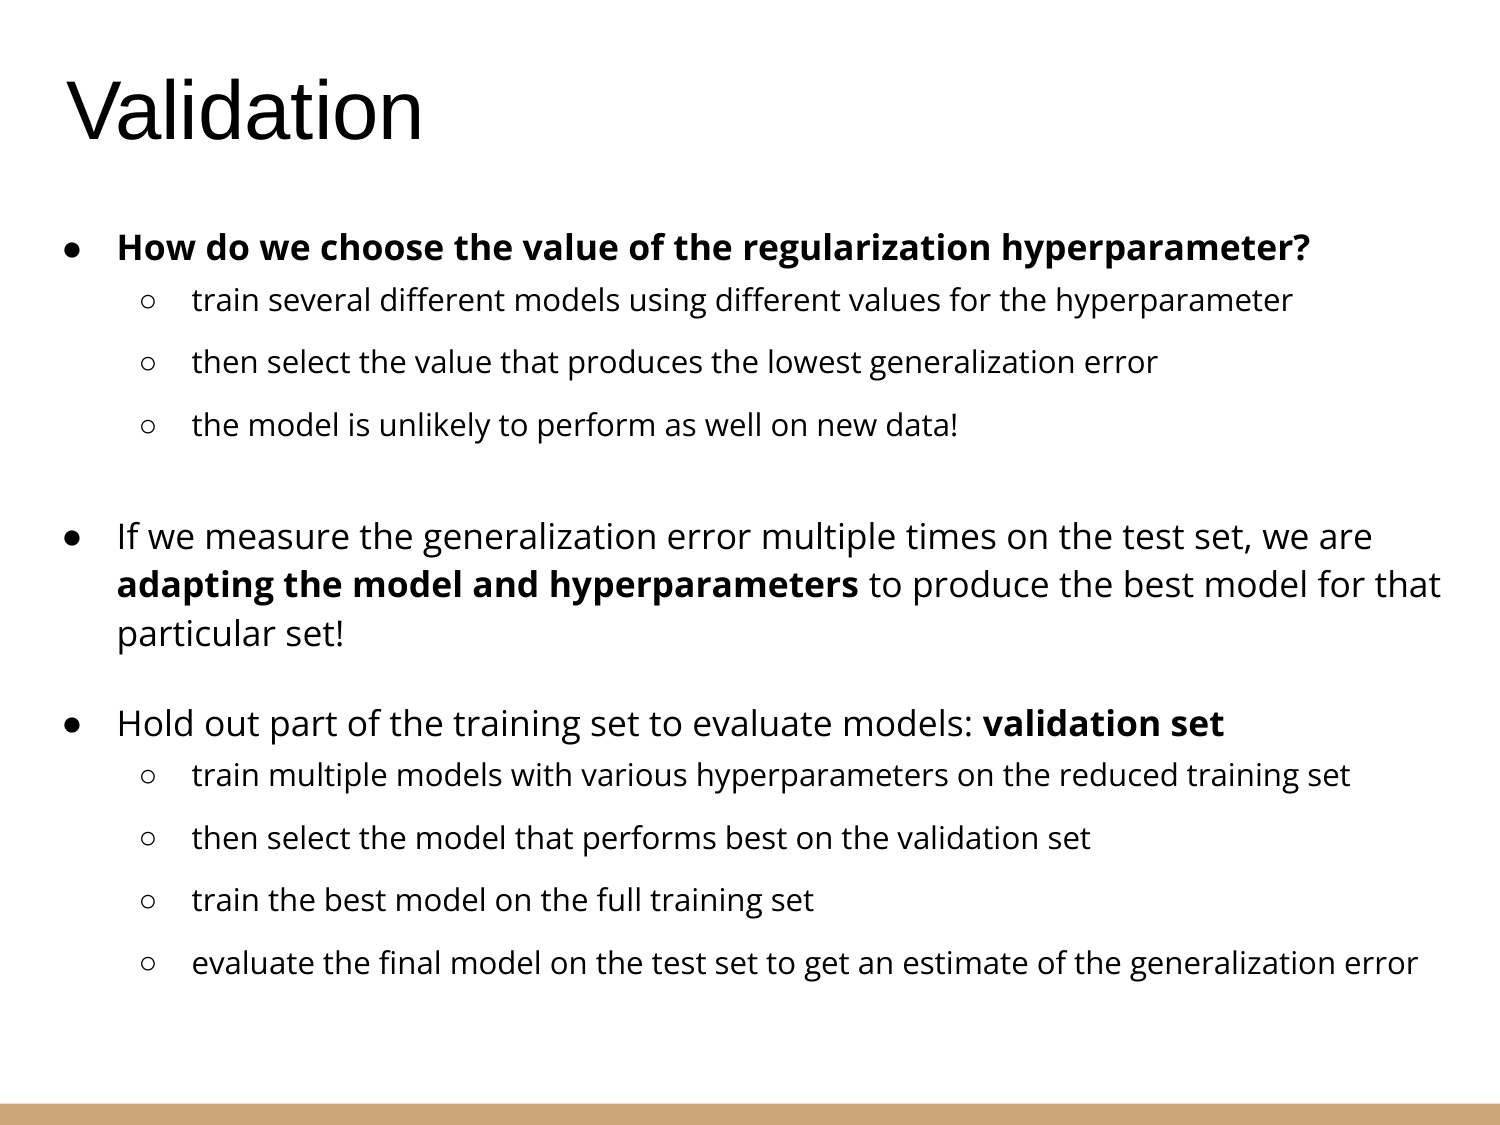

Validation
How do we choose the value of the regularization hyperparameter?
train several different models using different values for the hyperparameter
then select the value that produces the lowest generalization error
the model is unlikely to perform as well on new data!

If we measure the generalization error multiple times on the test set, we are adapting the model and hyperparameters to produce the best model for that particular set!

Hold out part of the training set to evaluate models: validation set
train multiple models with various hyperparameters on the reduced training set
then select the model that performs best on the validation set
train the best model on the full training set
evaluate the final model on the test set to get an estimate of the generalization error